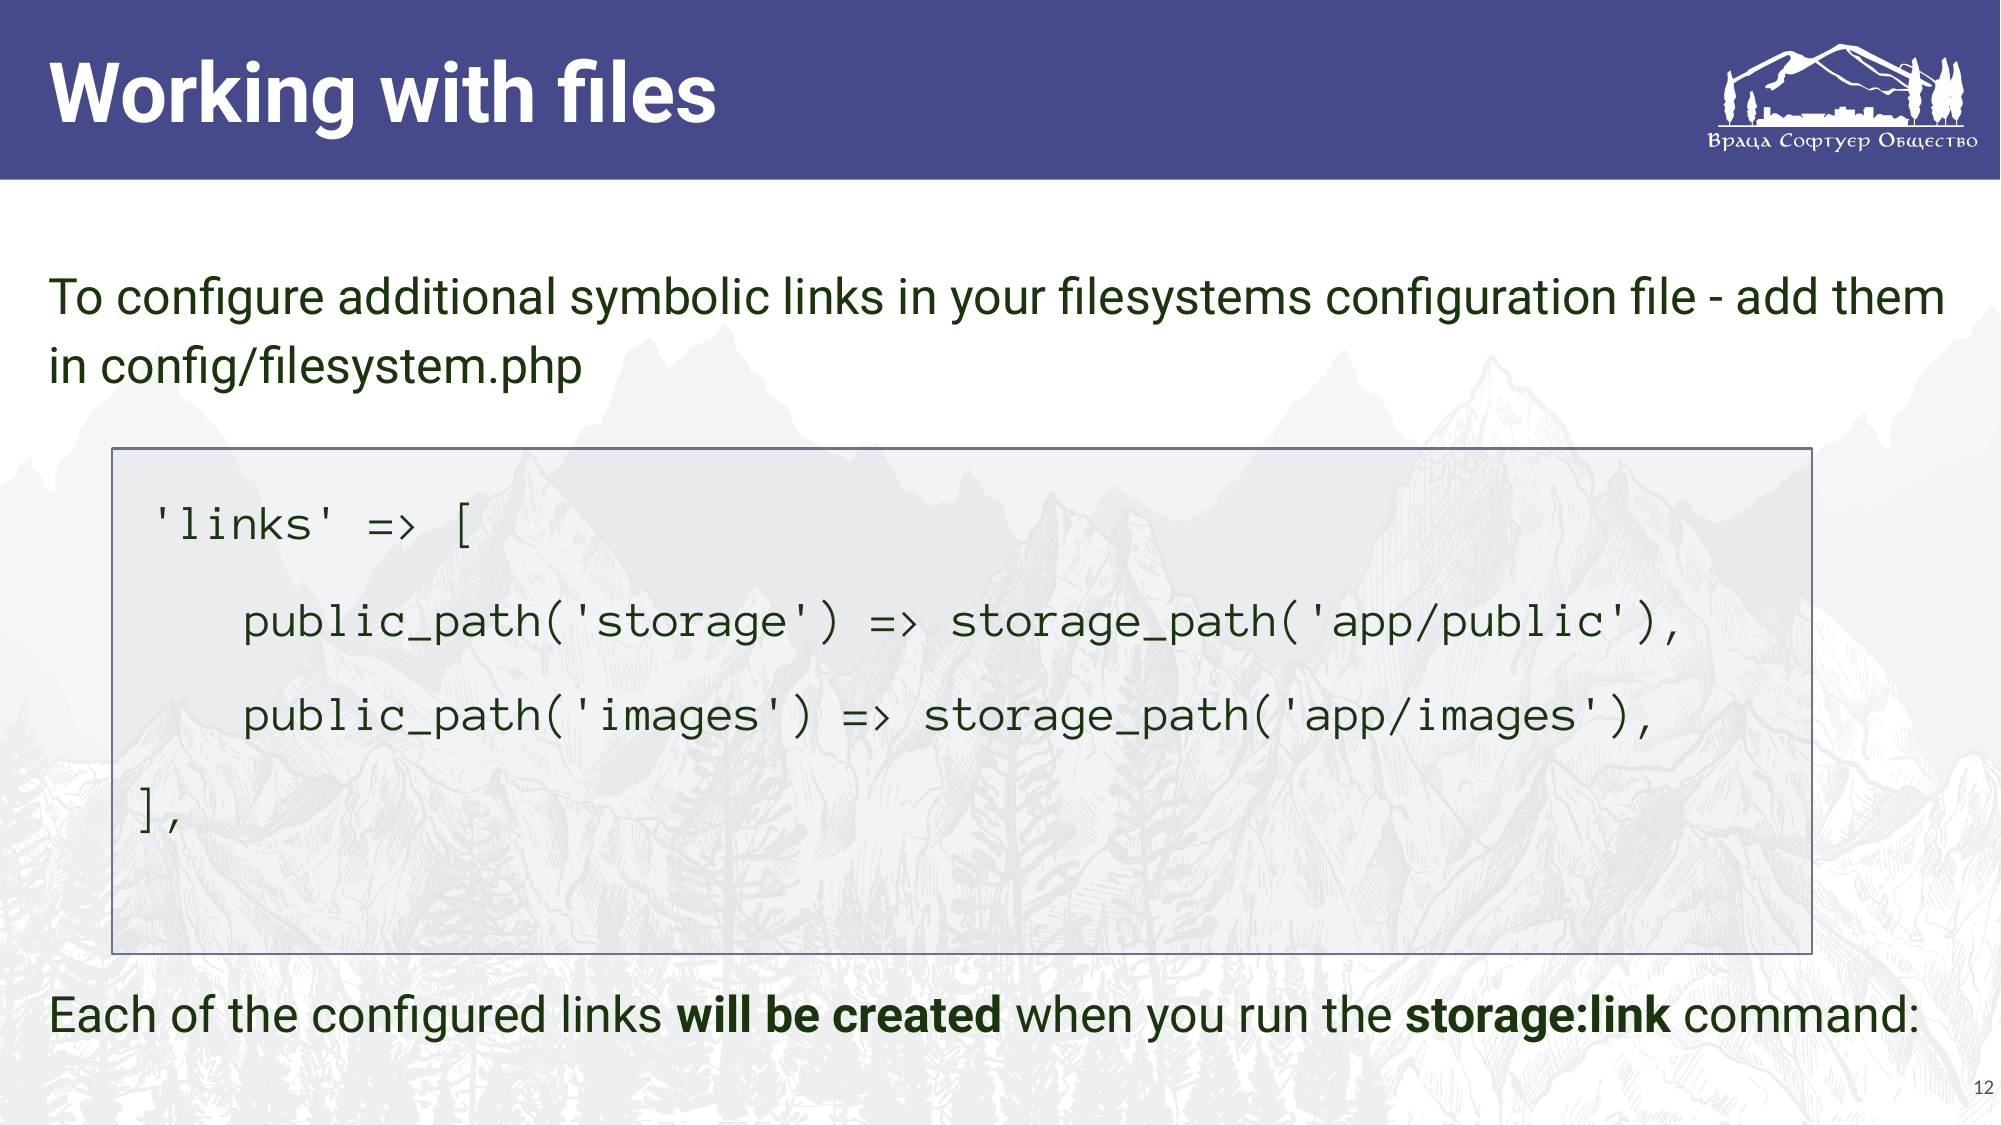

# Working with files
To configure additional symbolic links in your filesystems configuration file - add them in config/filesystem.php

Each of the configured links will be created when you run the storage:link command:

 'links' => [
    public_path('storage') => storage_path('app/public'),
    public_path('images') => storage_path('app/images'),
],

12